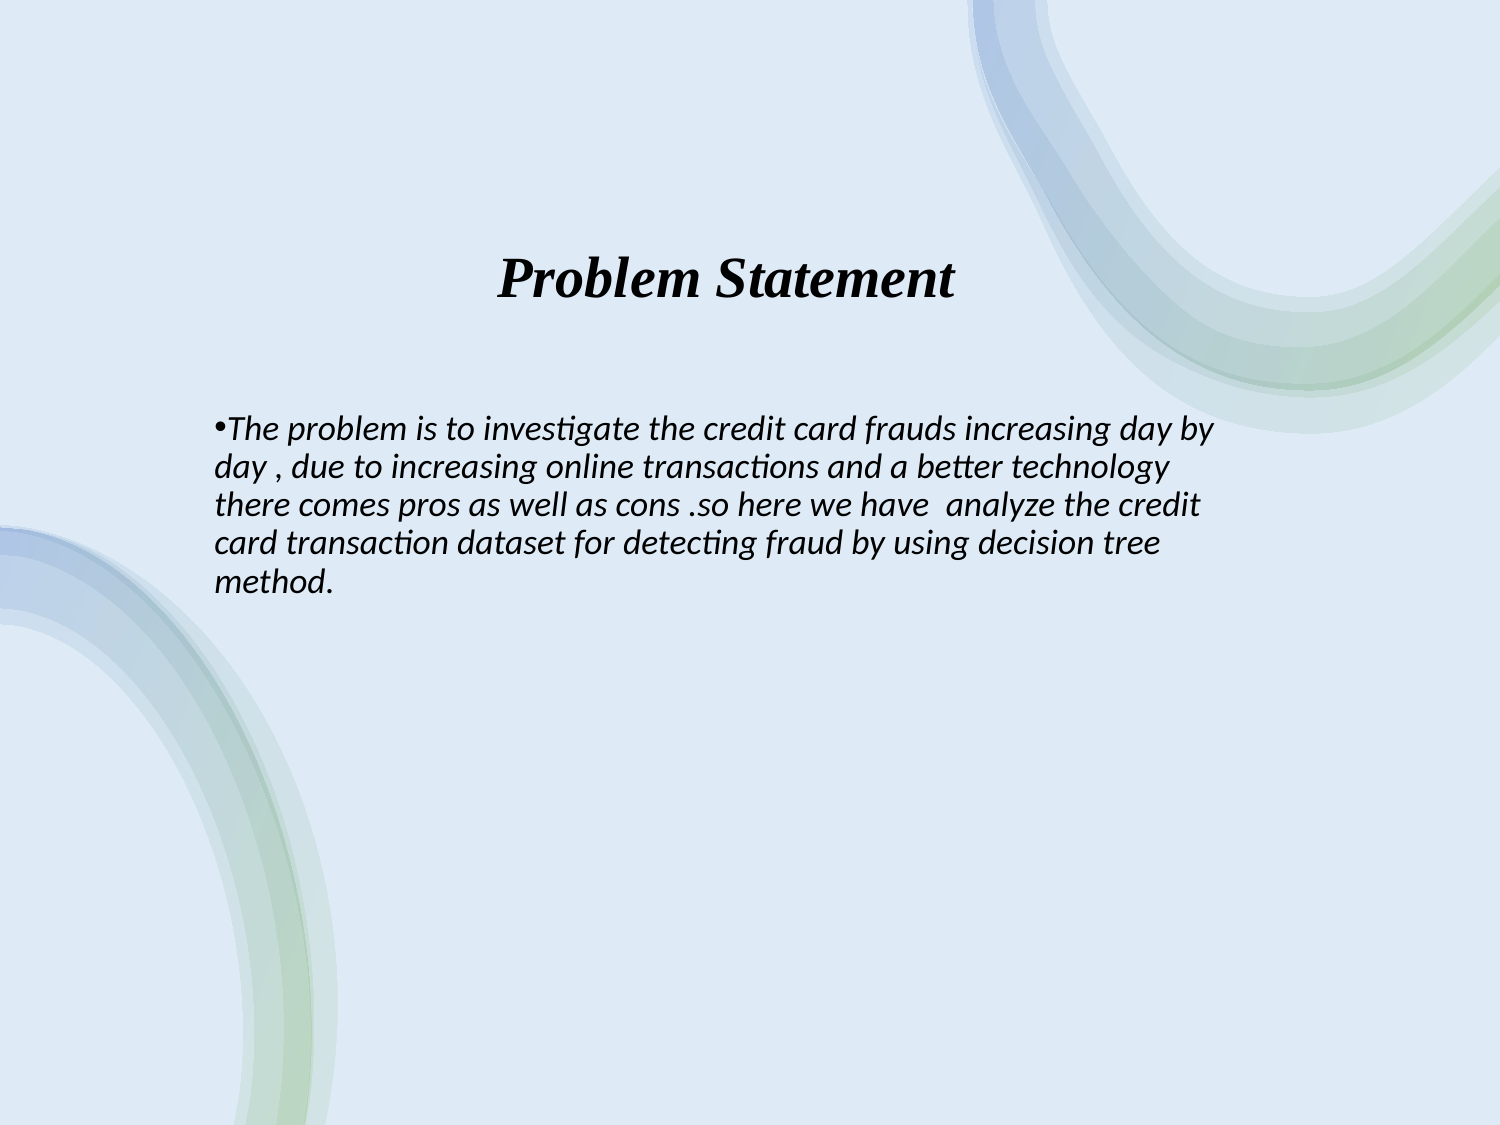

# Problem Statement
The problem is to investigate the credit card frauds increasing day by day , due to increasing online transactions and a better technology there comes pros as well as cons .so here we have  analyze the credit card transaction dataset for detecting fraud by using decision tree method.